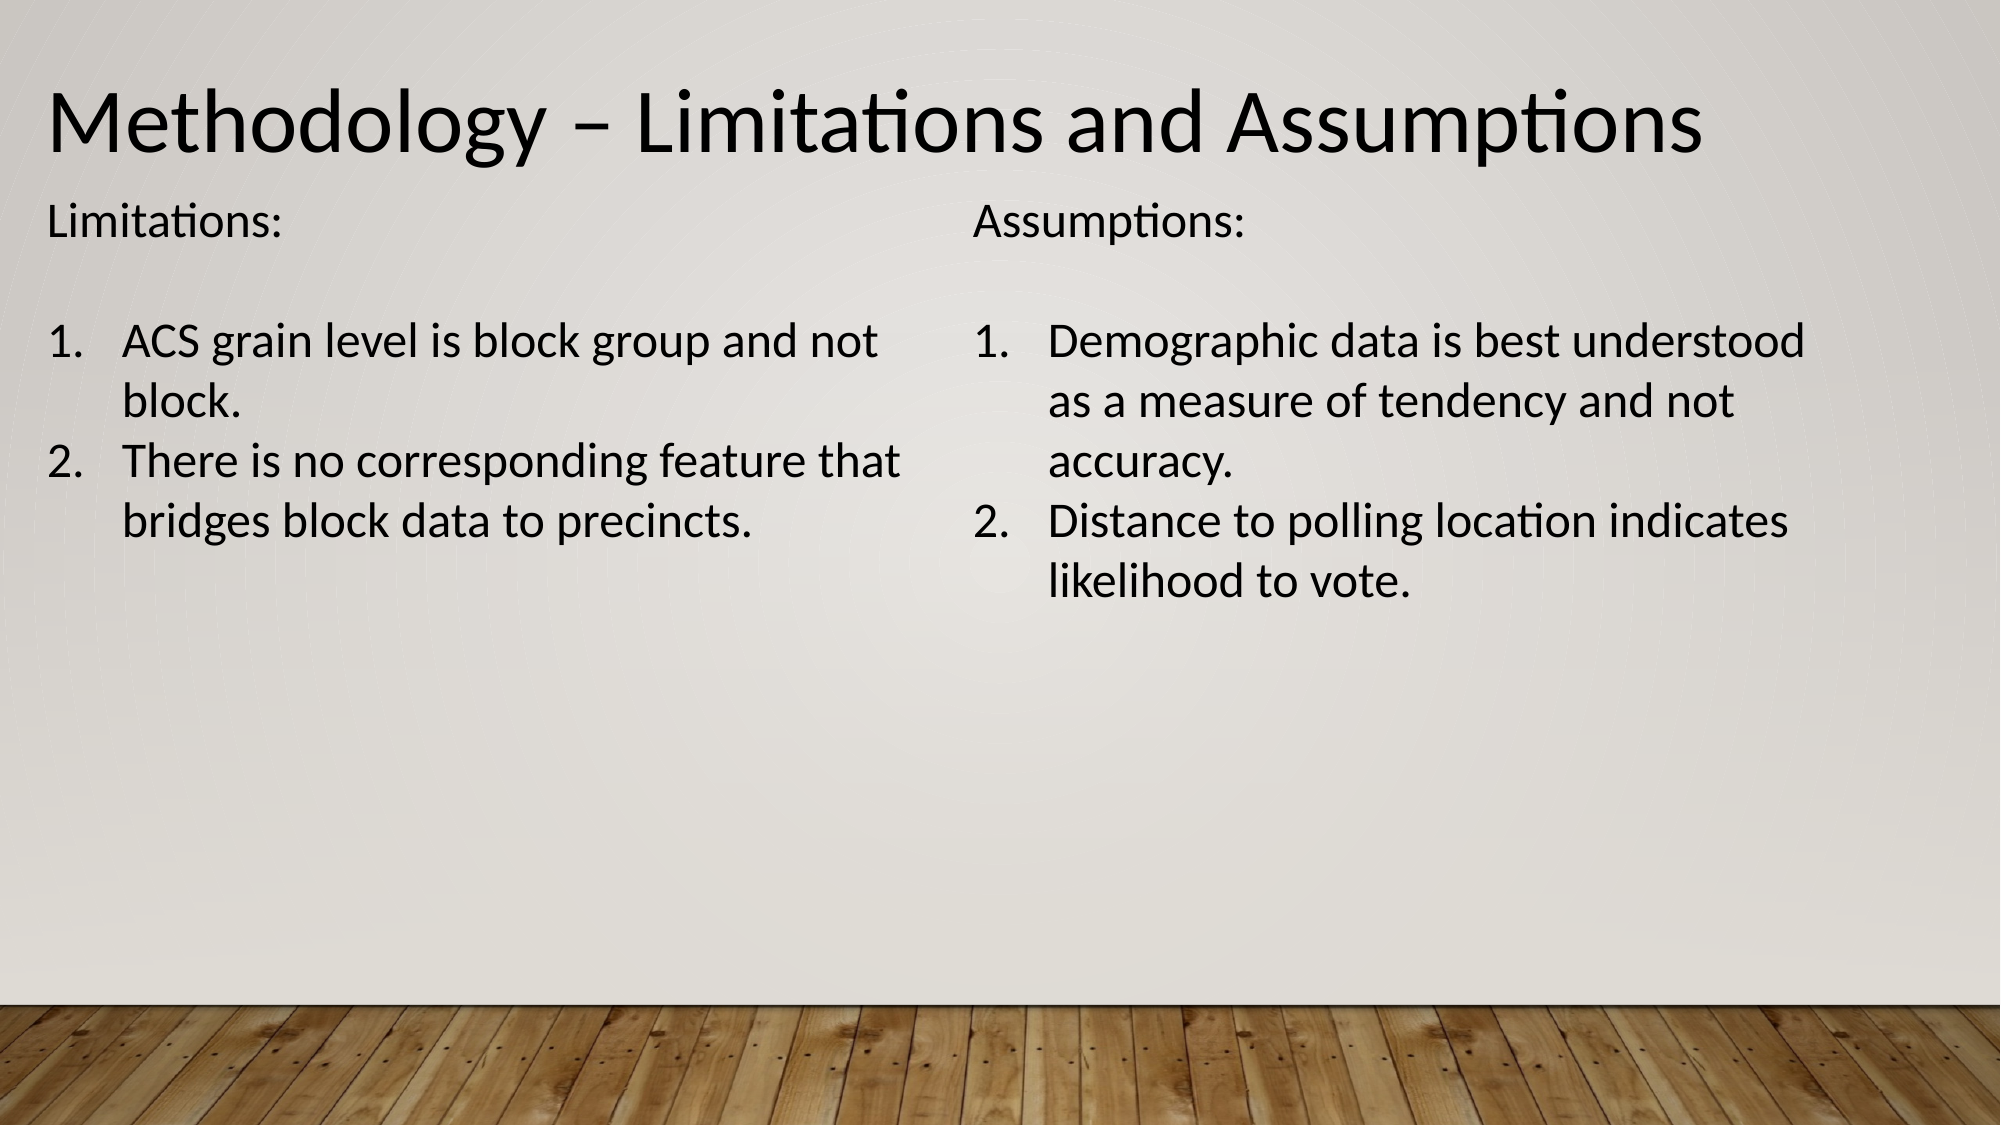

Methodology – Limitations and Assumptions
Limitations:

ACS grain level is block group and not block.
There is no corresponding feature that bridges block data to precincts.
Assumptions:

Demographic data is best understood as a measure of tendency and not accuracy.
Distance to polling location indicates likelihood to vote.